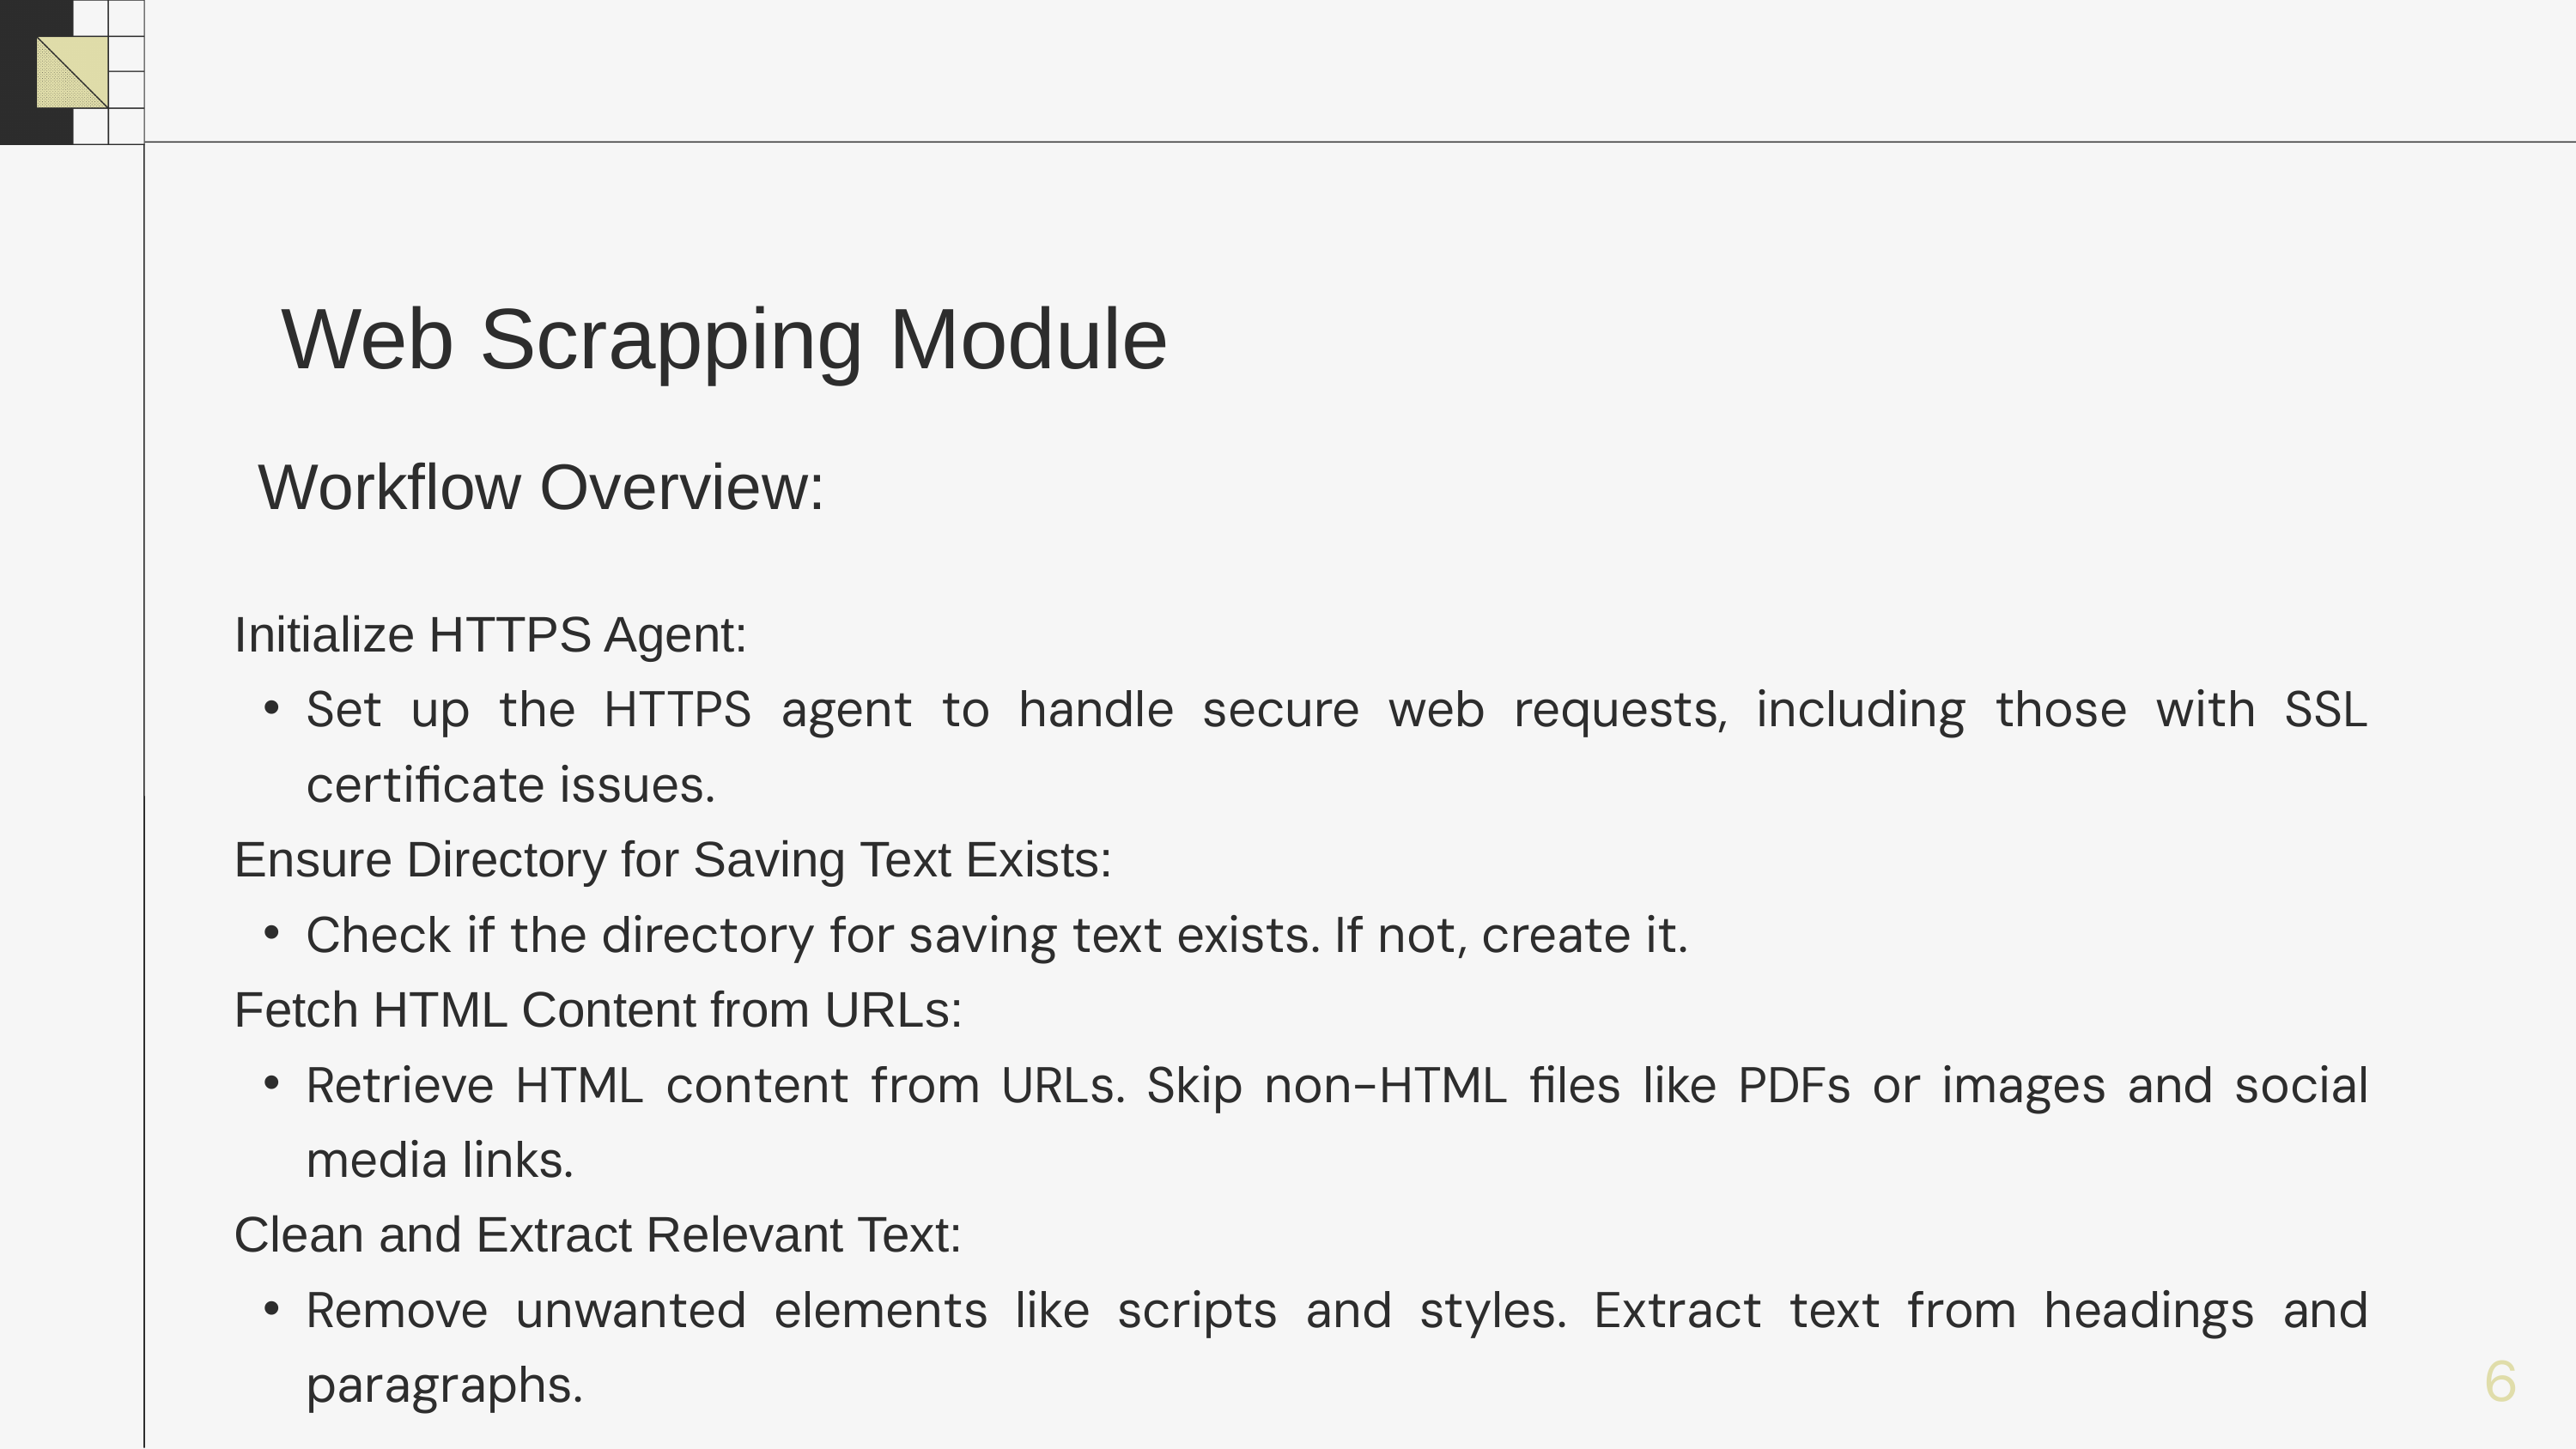

Web Scrapping Module
Workflow Overview:
 Initialize HTTPS Agent:
Set up the HTTPS agent to handle secure web requests, including those with SSL certificate issues.
 Ensure Directory for Saving Text Exists:
Check if the directory for saving text exists. If not, create it.
 Fetch HTML Content from URLs:
Retrieve HTML content from URLs. Skip non-HTML files like PDFs or images and social media links.
 Clean and Extract Relevant Text:
Remove unwanted elements like scripts and styles. Extract text from headings and paragraphs.

6